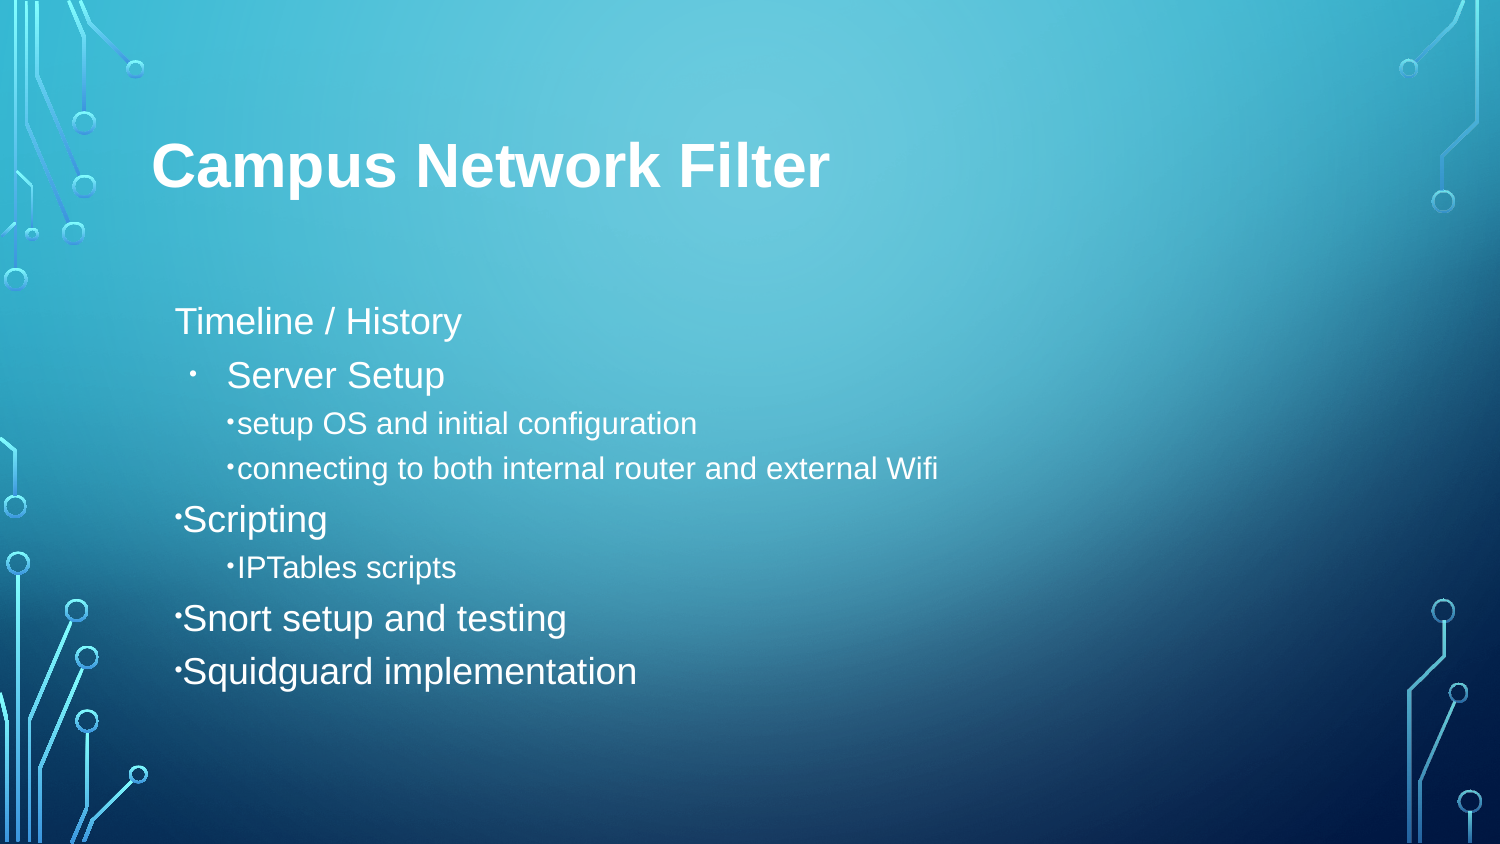

# Campus Network Filter
Timeline / History
Server Setup
setup OS and initial configuration
connecting to both internal router and external Wifi
Scripting
IPTables scripts
Snort setup and testing
Squidguard implementation